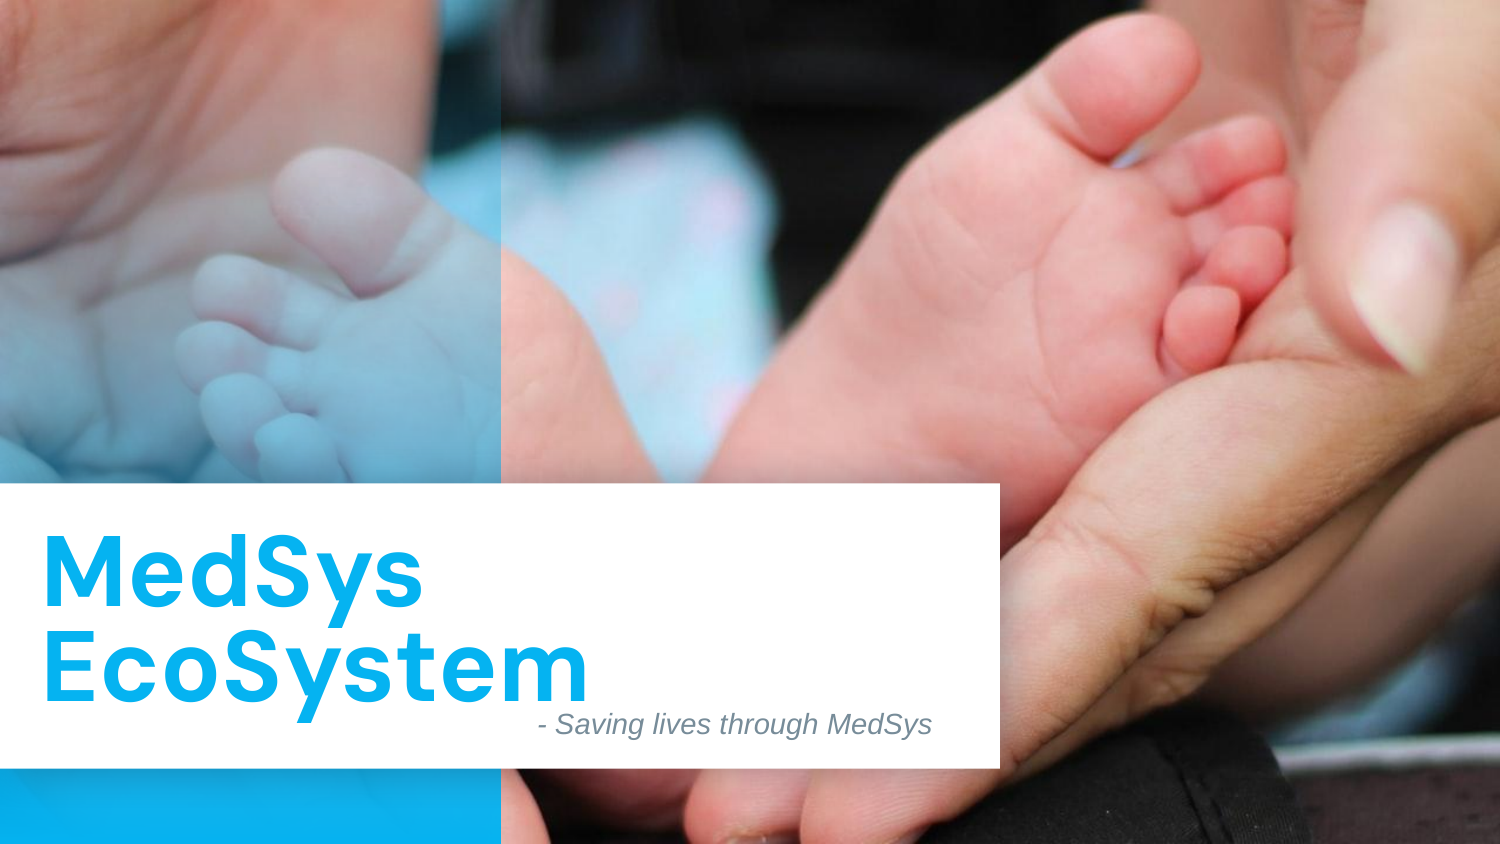

# MedSys EcoSystem
- Saving lives through MedSys